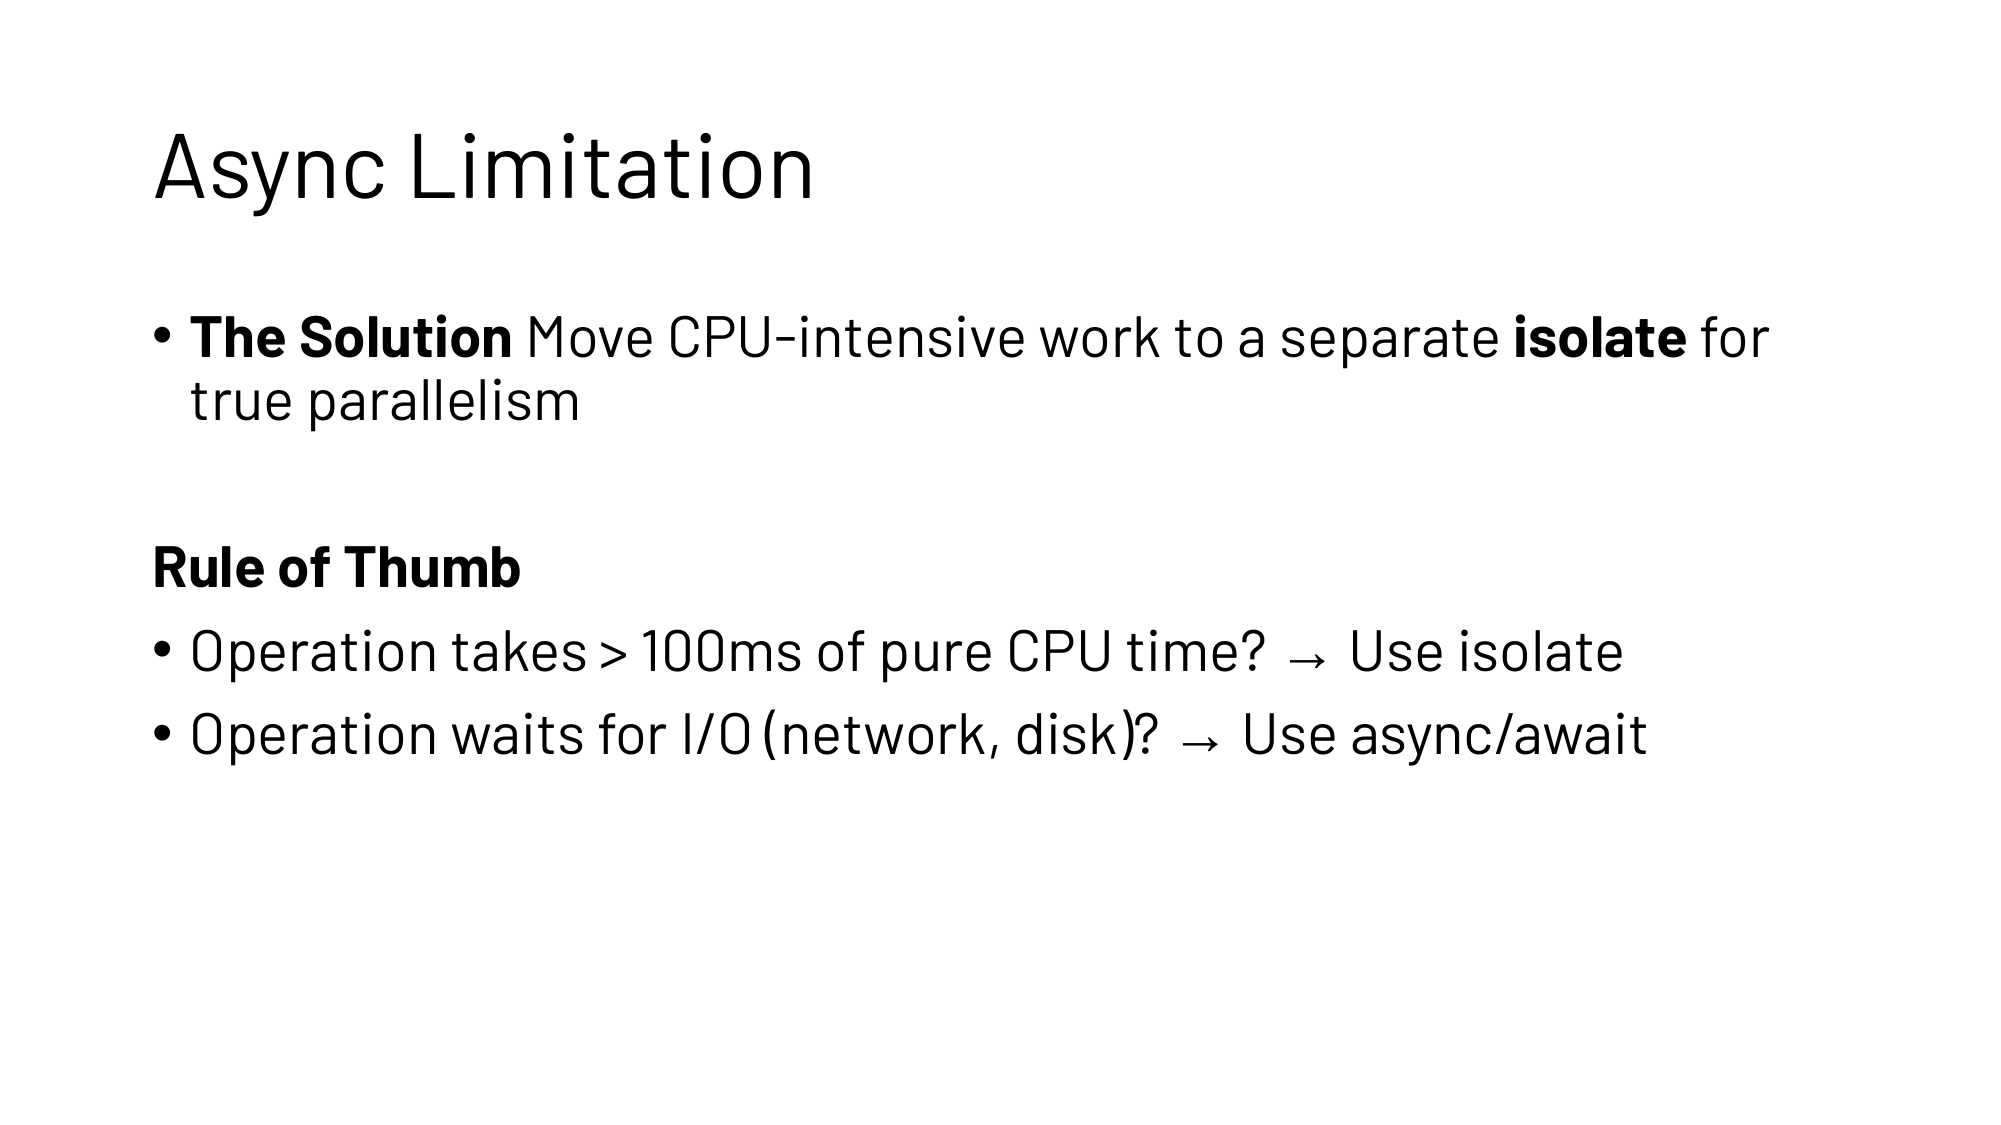

# Async Limitation
The Solution Move CPU-intensive work to a separate isolate for true parallelism

Rule of Thumb
Operation takes > 100ms of pure CPU time? → Use isolate
Operation waits for I/O (network, disk)? → Use async/await